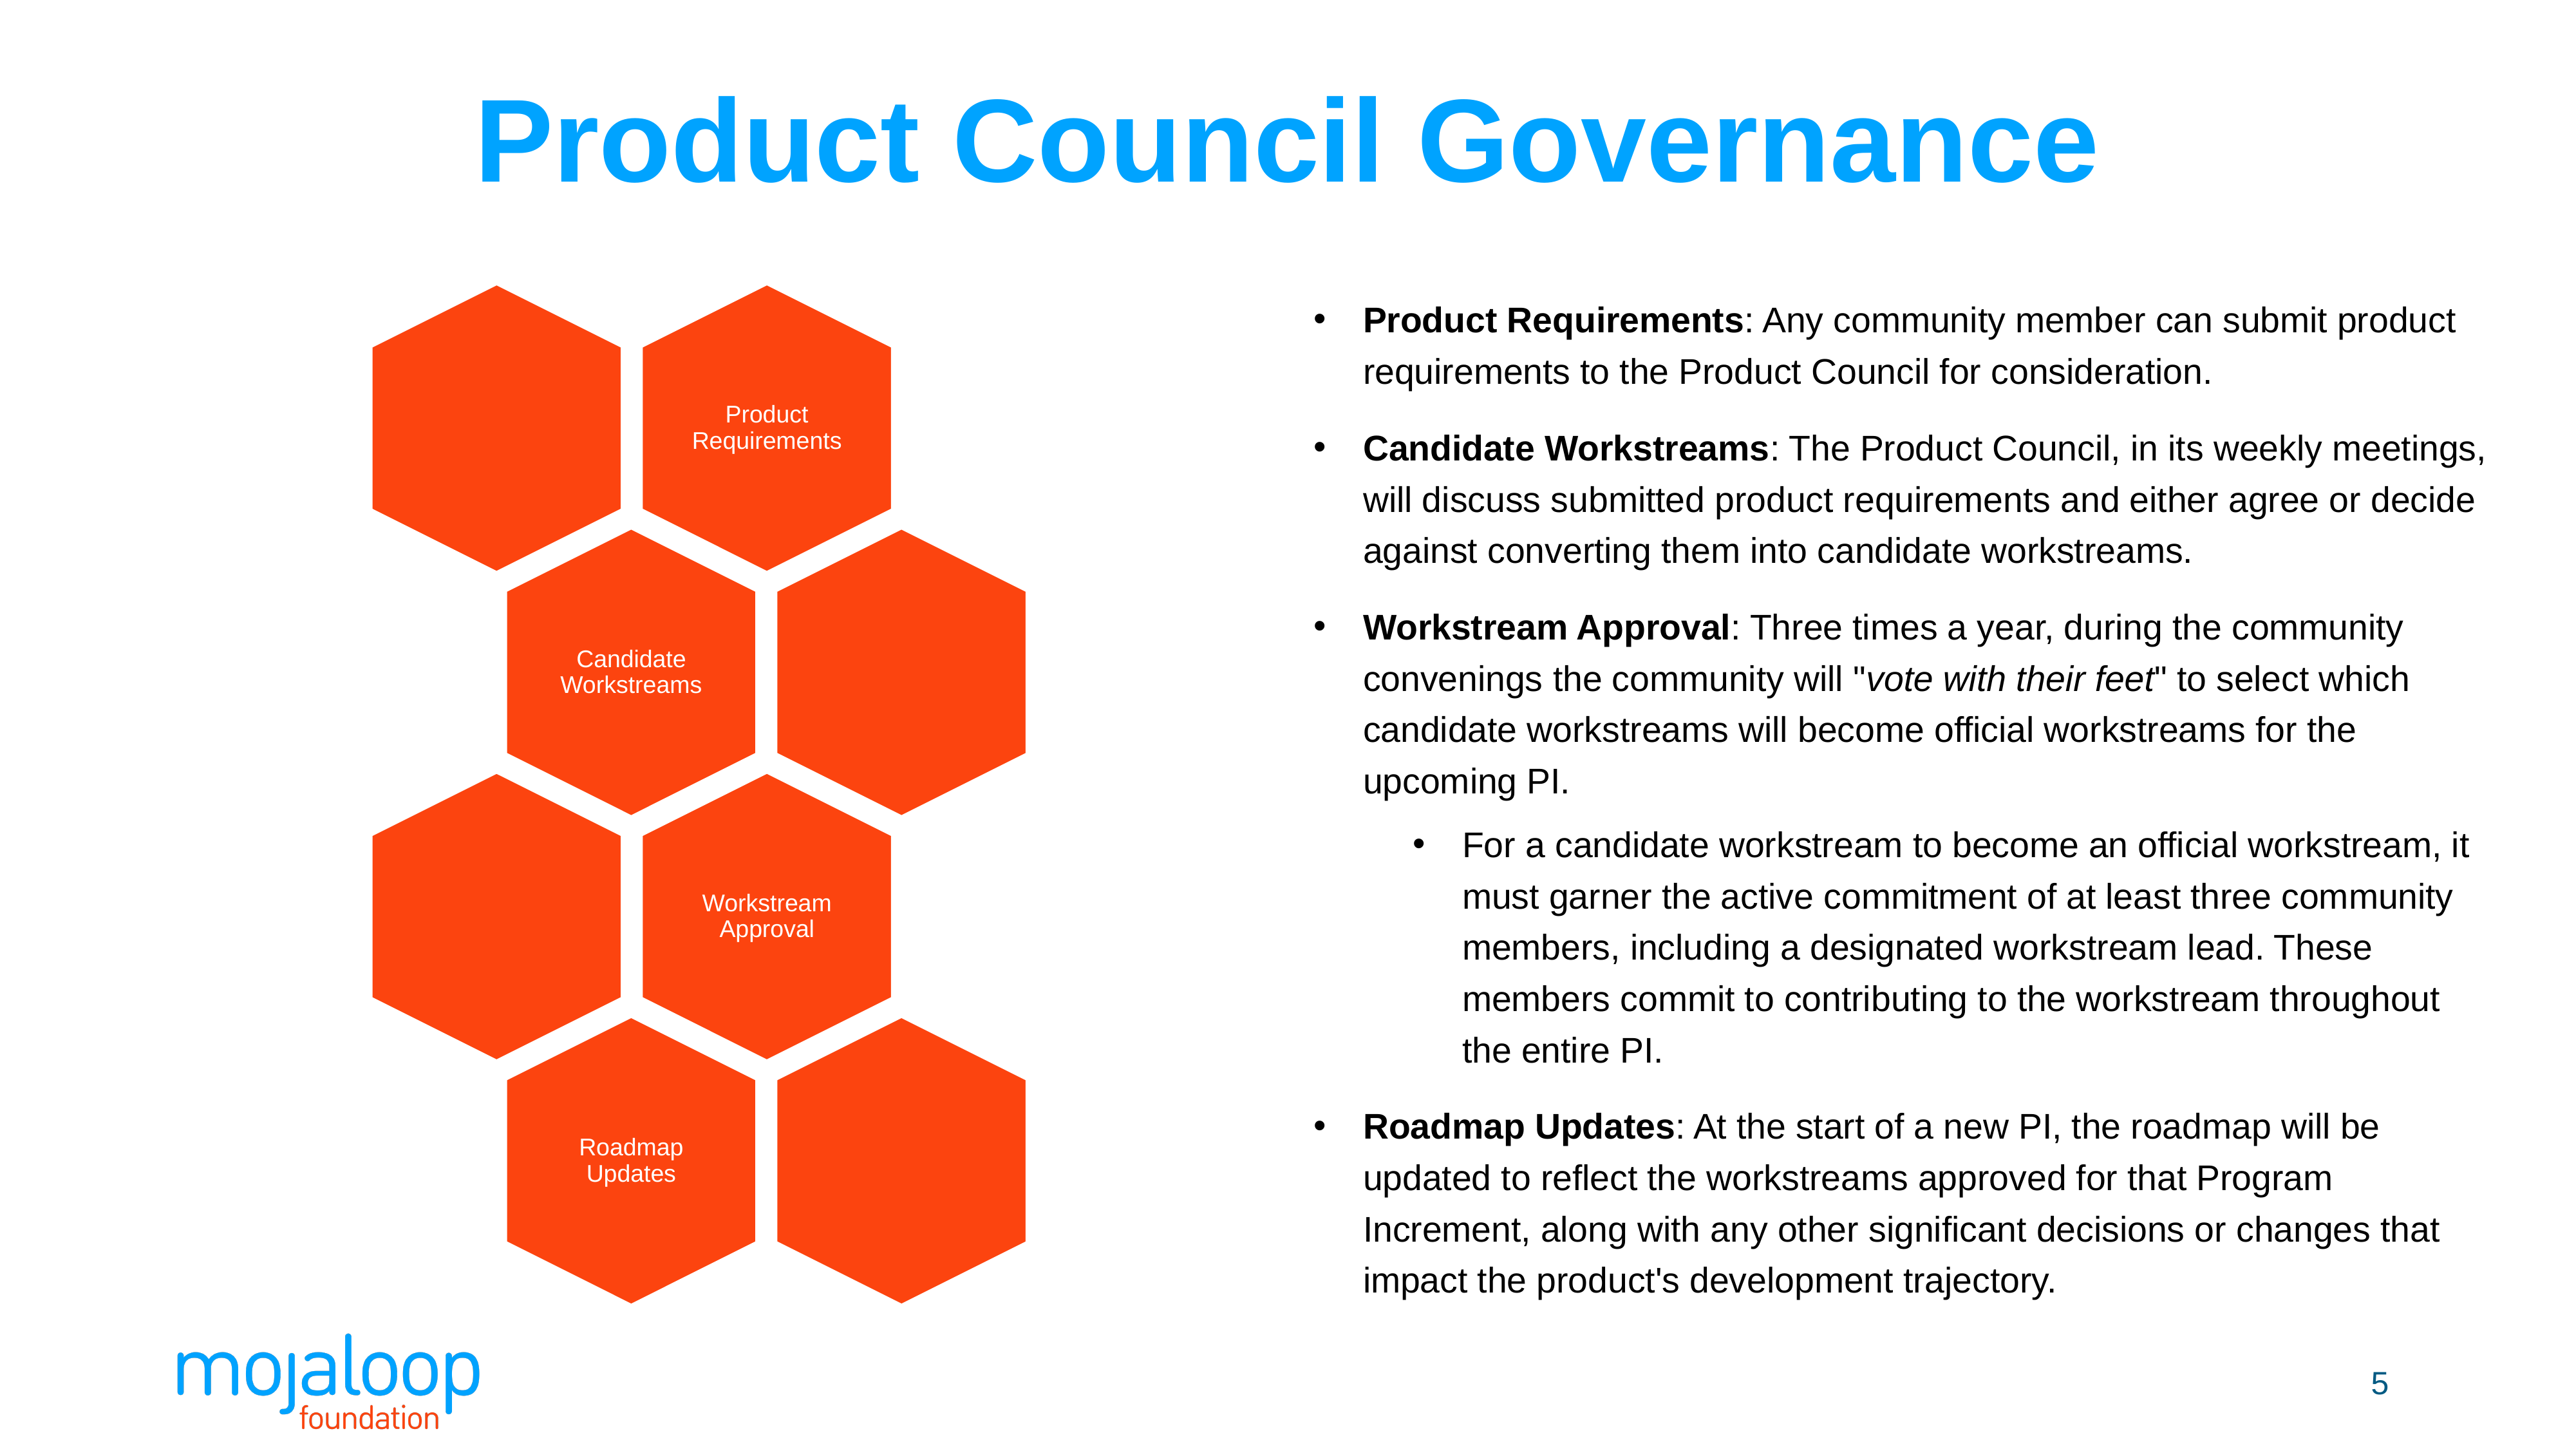

# Product Council Governance
Product Requirements

Candidate Workstreams

Workstream Approval

Roadmap Updates

Product Requirements: Any community member can submit product requirements to the Product Council for consideration.
Candidate Workstreams: The Product Council, in its weekly meetings, will discuss submitted product requirements and either agree or decide against converting them into candidate workstreams.
Workstream Approval: Three times a year, during the community convenings the community will "vote with their feet" to select which candidate workstreams will become official workstreams for the upcoming PI.
For a candidate workstream to become an official workstream, it must garner the active commitment of at least three community members, including a designated workstream lead. These members commit to contributing to the workstream throughout the entire PI.
Roadmap Updates: At the start of a new PI, the roadmap will be updated to reflect the workstreams approved for that Program Increment, along with any other significant decisions or changes that impact the product's development trajectory.
5